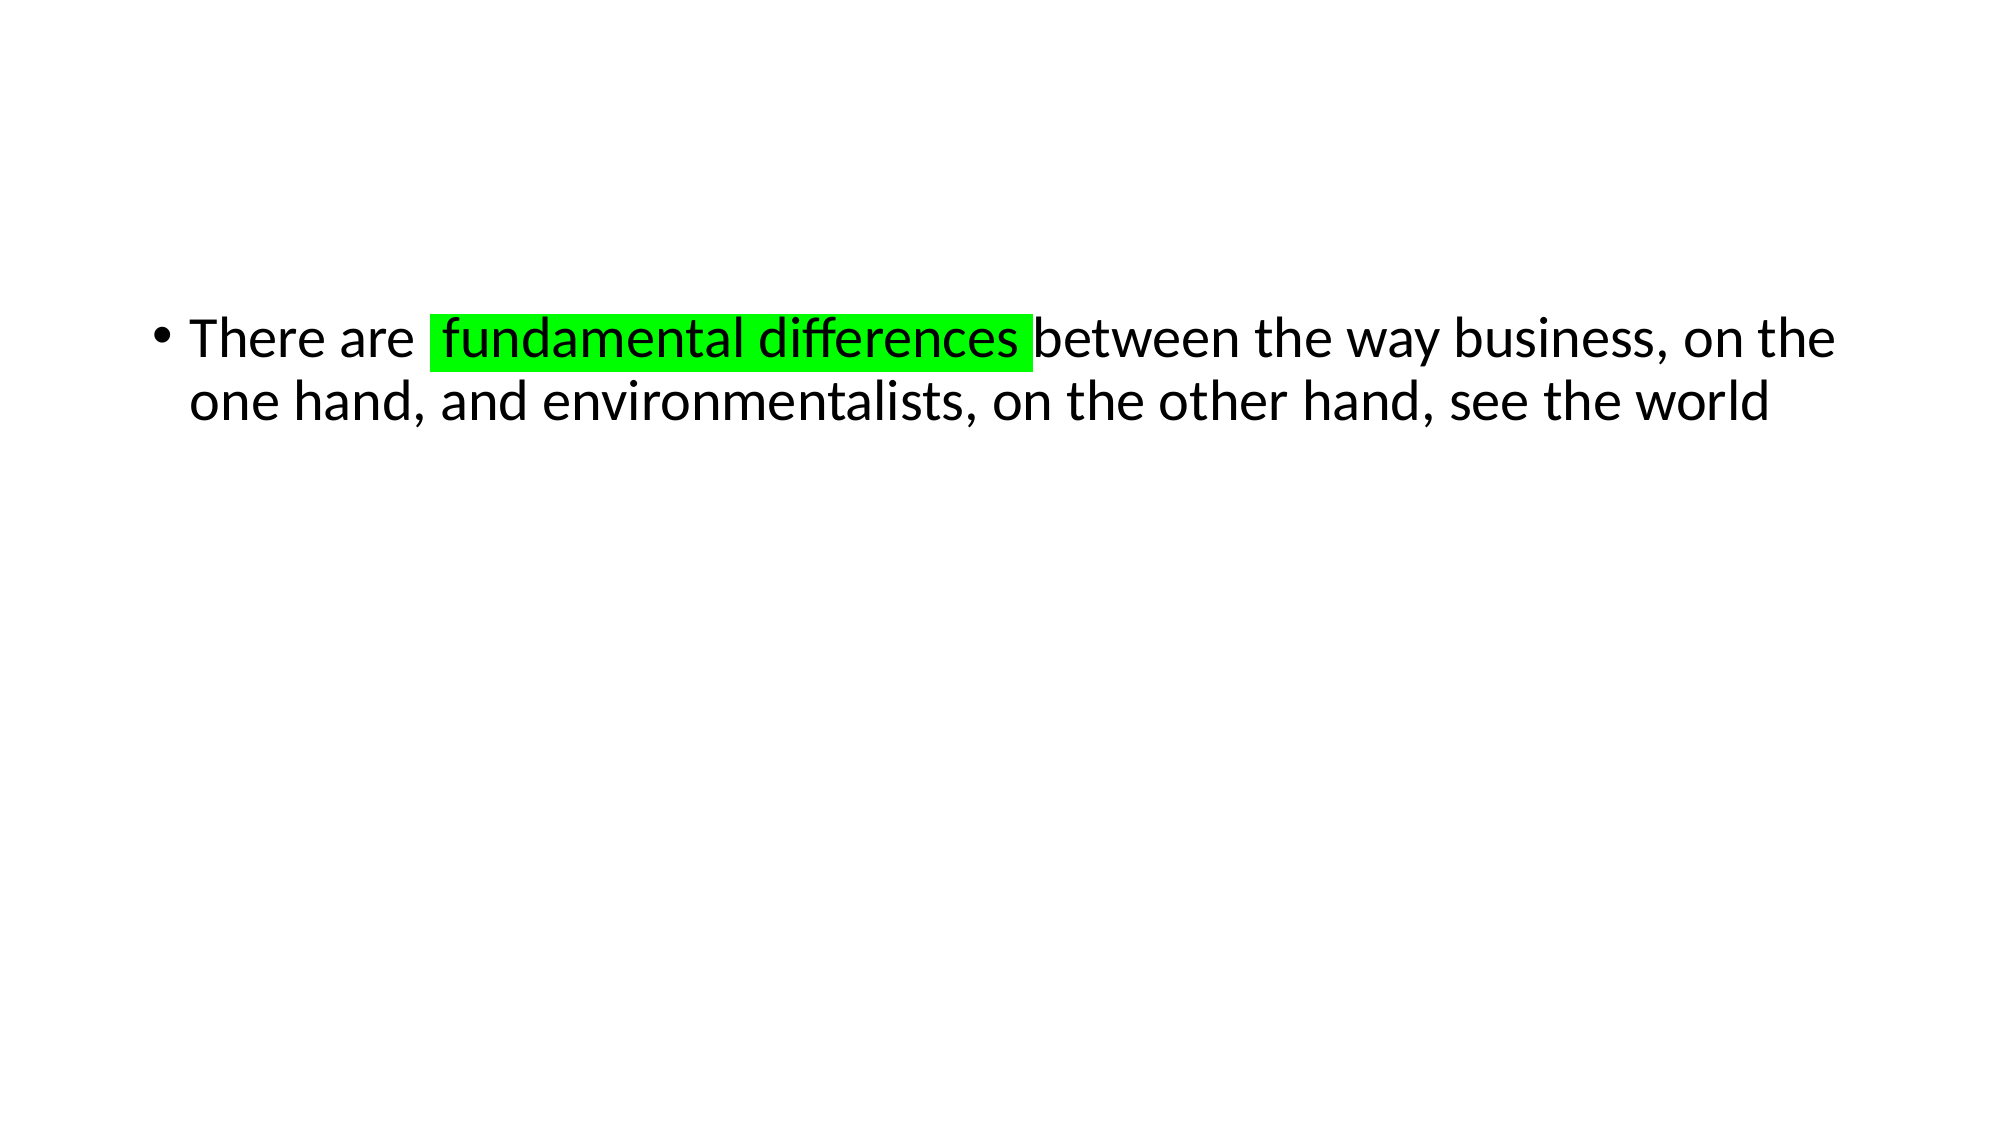

#
There are  fundamental differences between the way business, on the one hand, and environmentalists, on the other hand, see the world